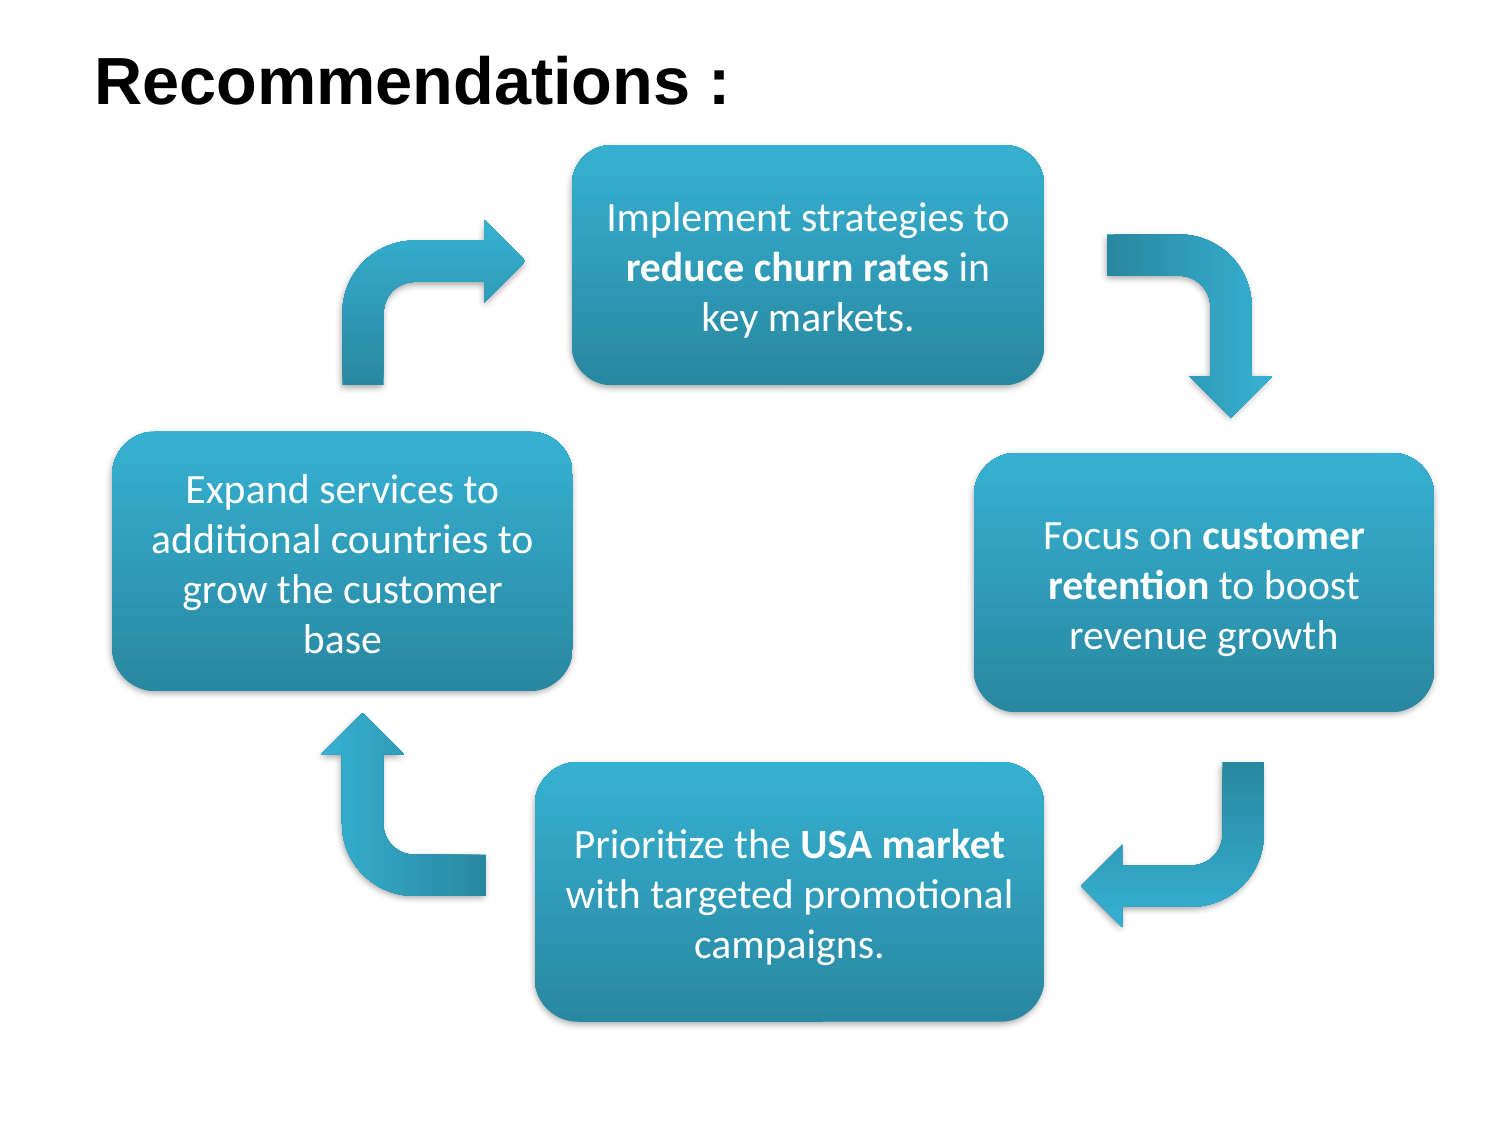

Recommendations :
Implement strategies to reduce churn rates in key markets.

Expand services to additional countries to grow the customer base
Focus on customer retention to boost revenue growth

Prioritize the USA market with targeted promotional campaigns.